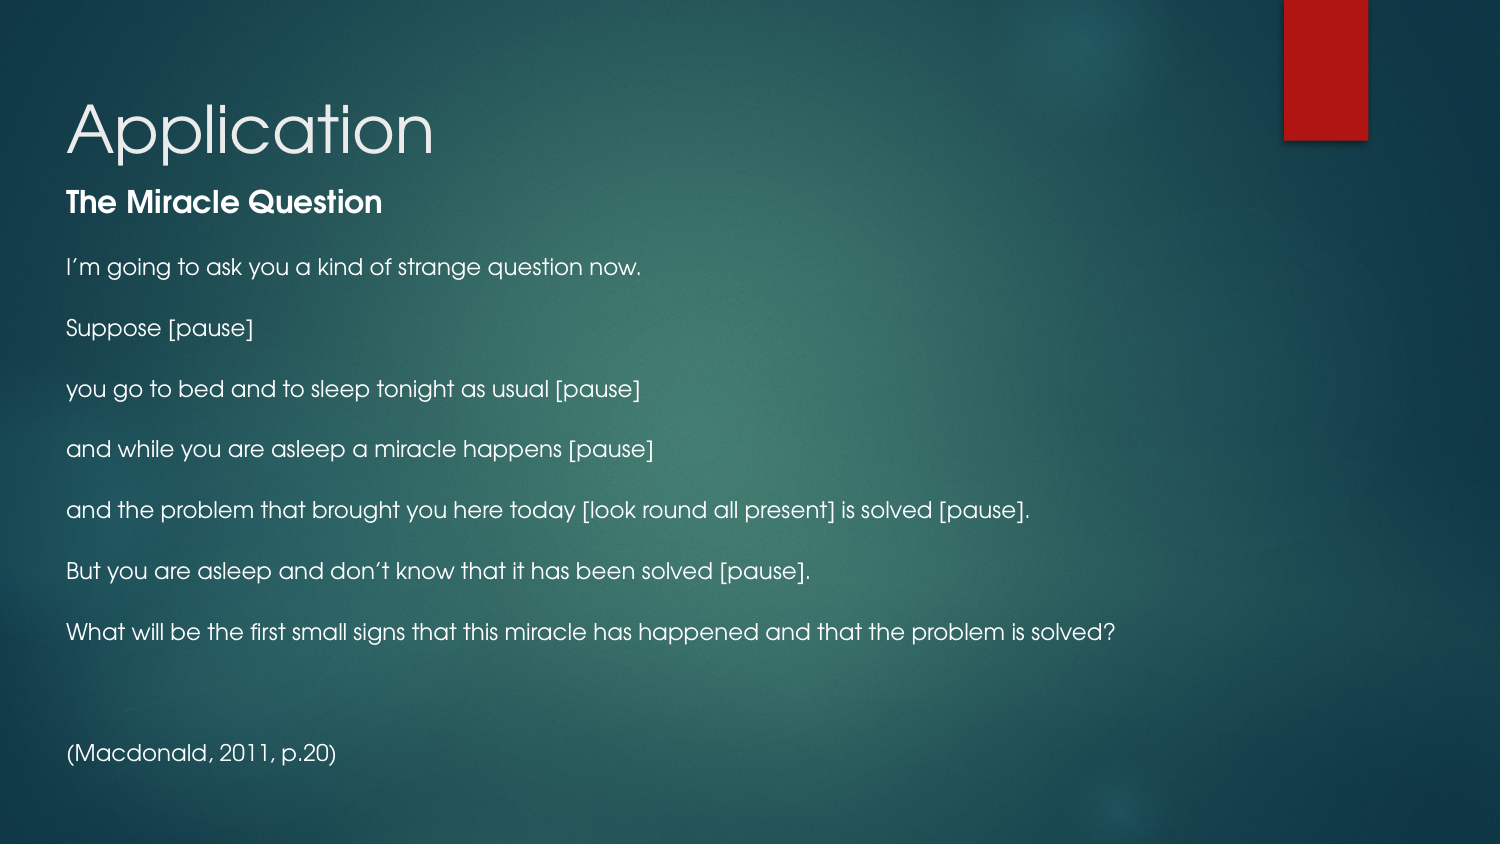

# Application
The Miracle Question
I’m going to ask you a kind of strange question now.
Suppose [pause]
you go to bed and to sleep tonight as usual [pause]
and while you are asleep a miracle happens [pause]
and the problem that brought you here today [look round all present] is solved [pause].
But you are asleep and don’t know that it has been solved [pause].
What will be the first small signs that this miracle has happened and that the problem is solved?

(Macdonald, 2011, p.20)